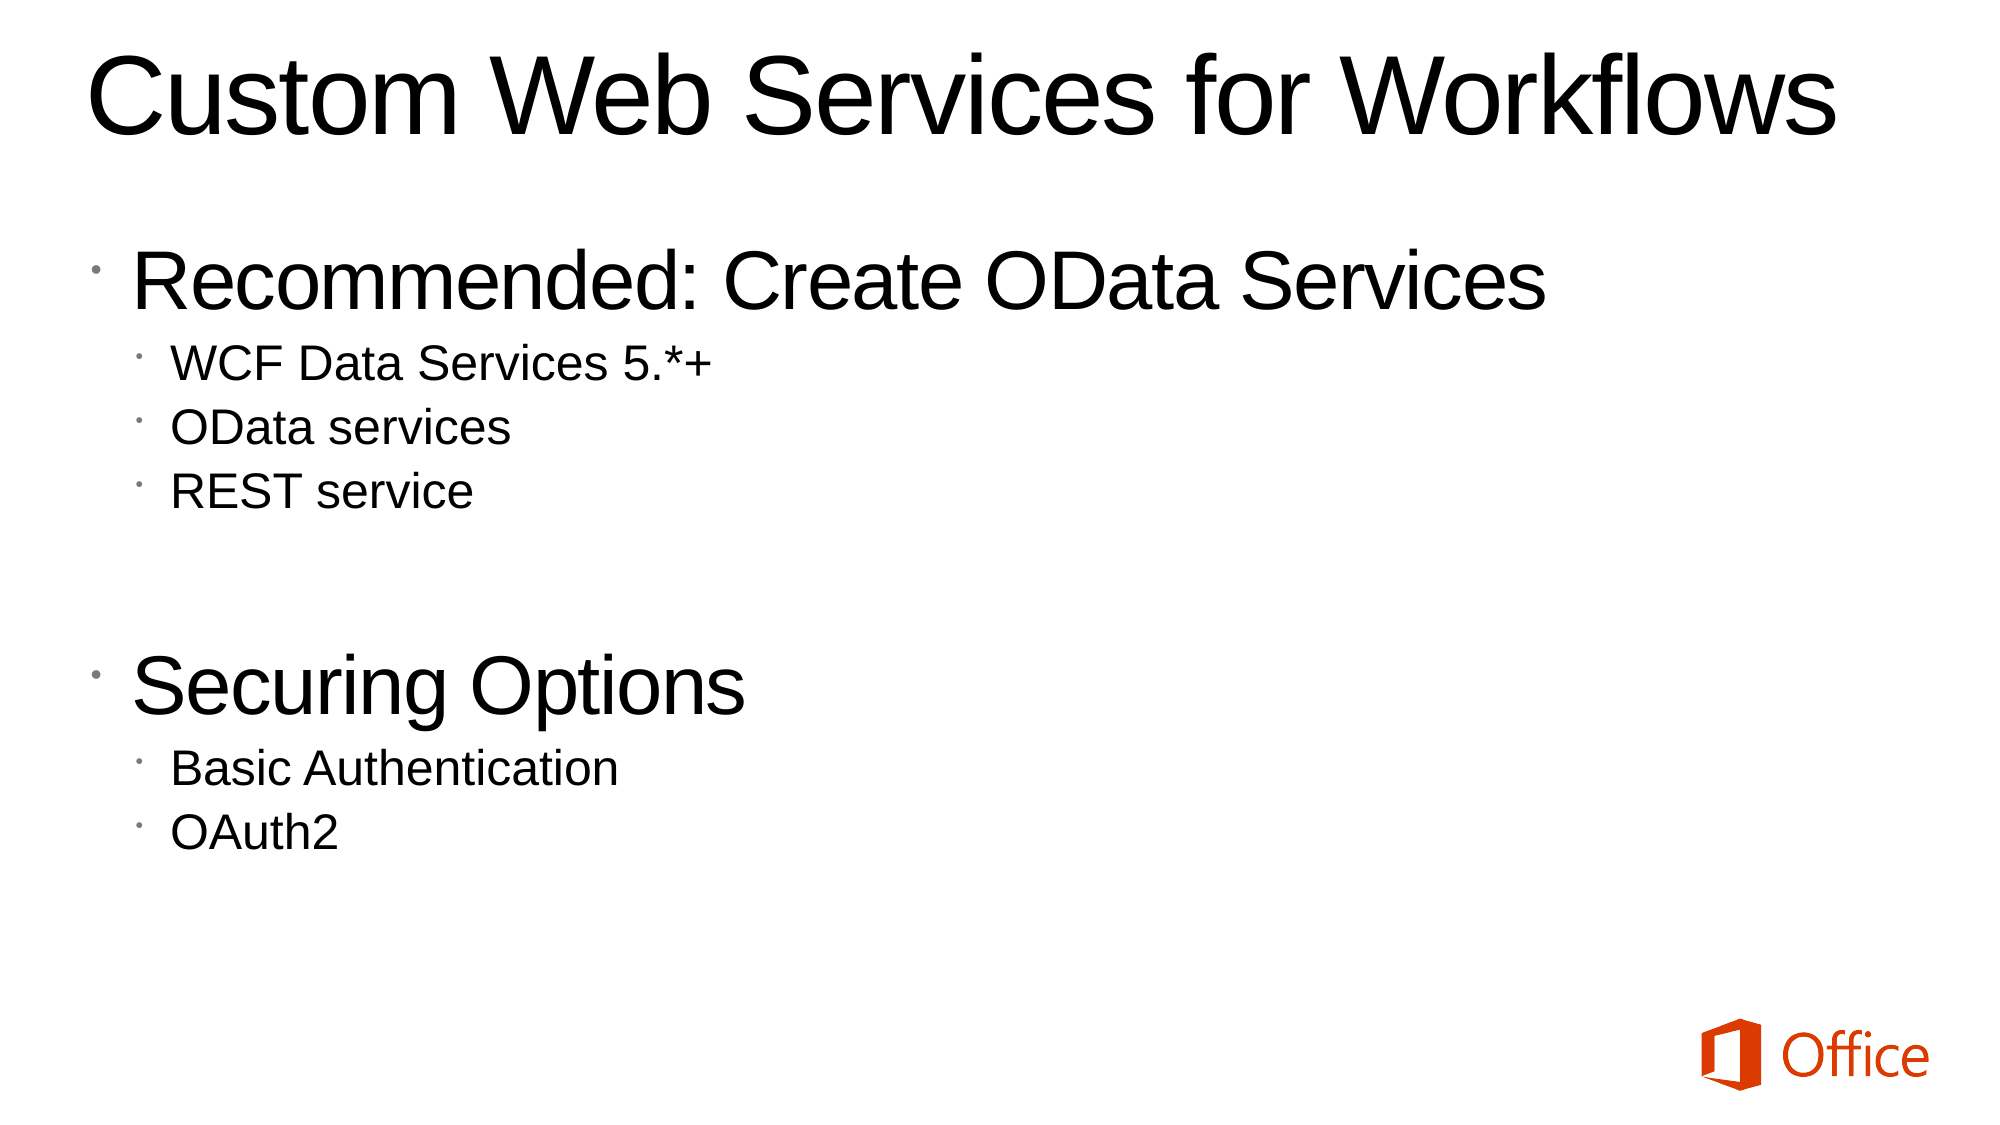

# Custom Web Services for Workflows
Recommended: Create OData Services
WCF Data Services 5.*+
OData services
REST service

Securing Options
Basic Authentication
OAuth2